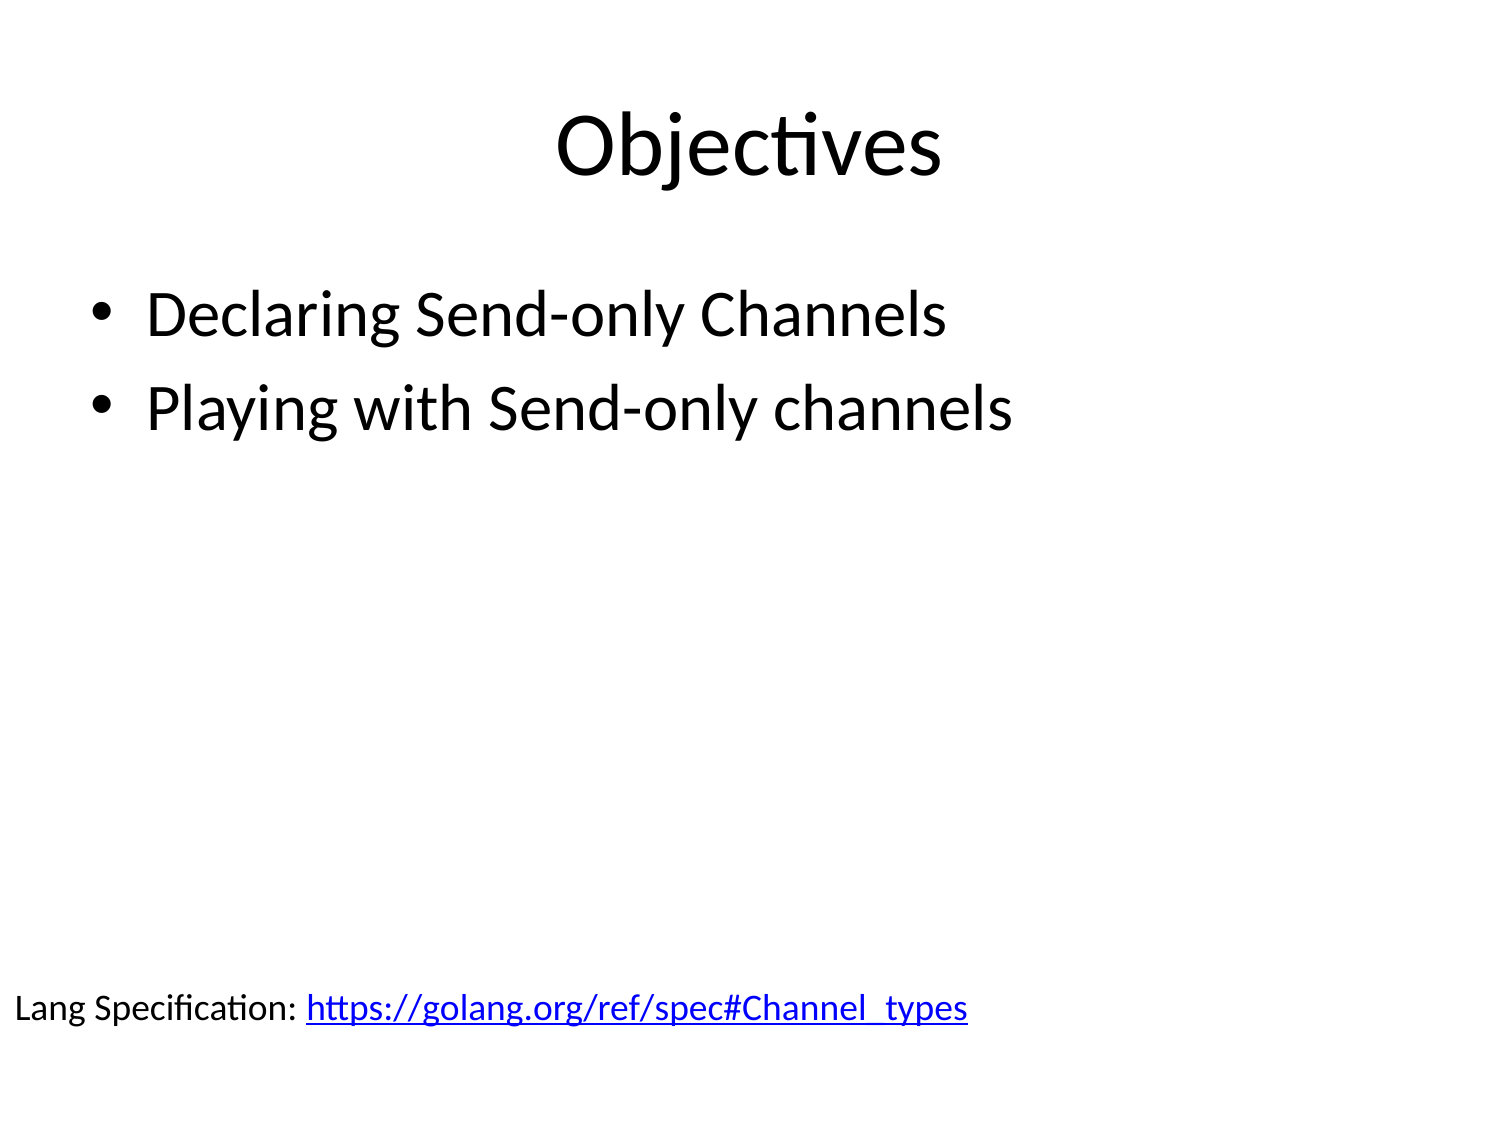

# Objectives
Declaring Send-only Channels
Playing with Send-only channels
Lang Specification: https://golang.org/ref/spec#Channel_types